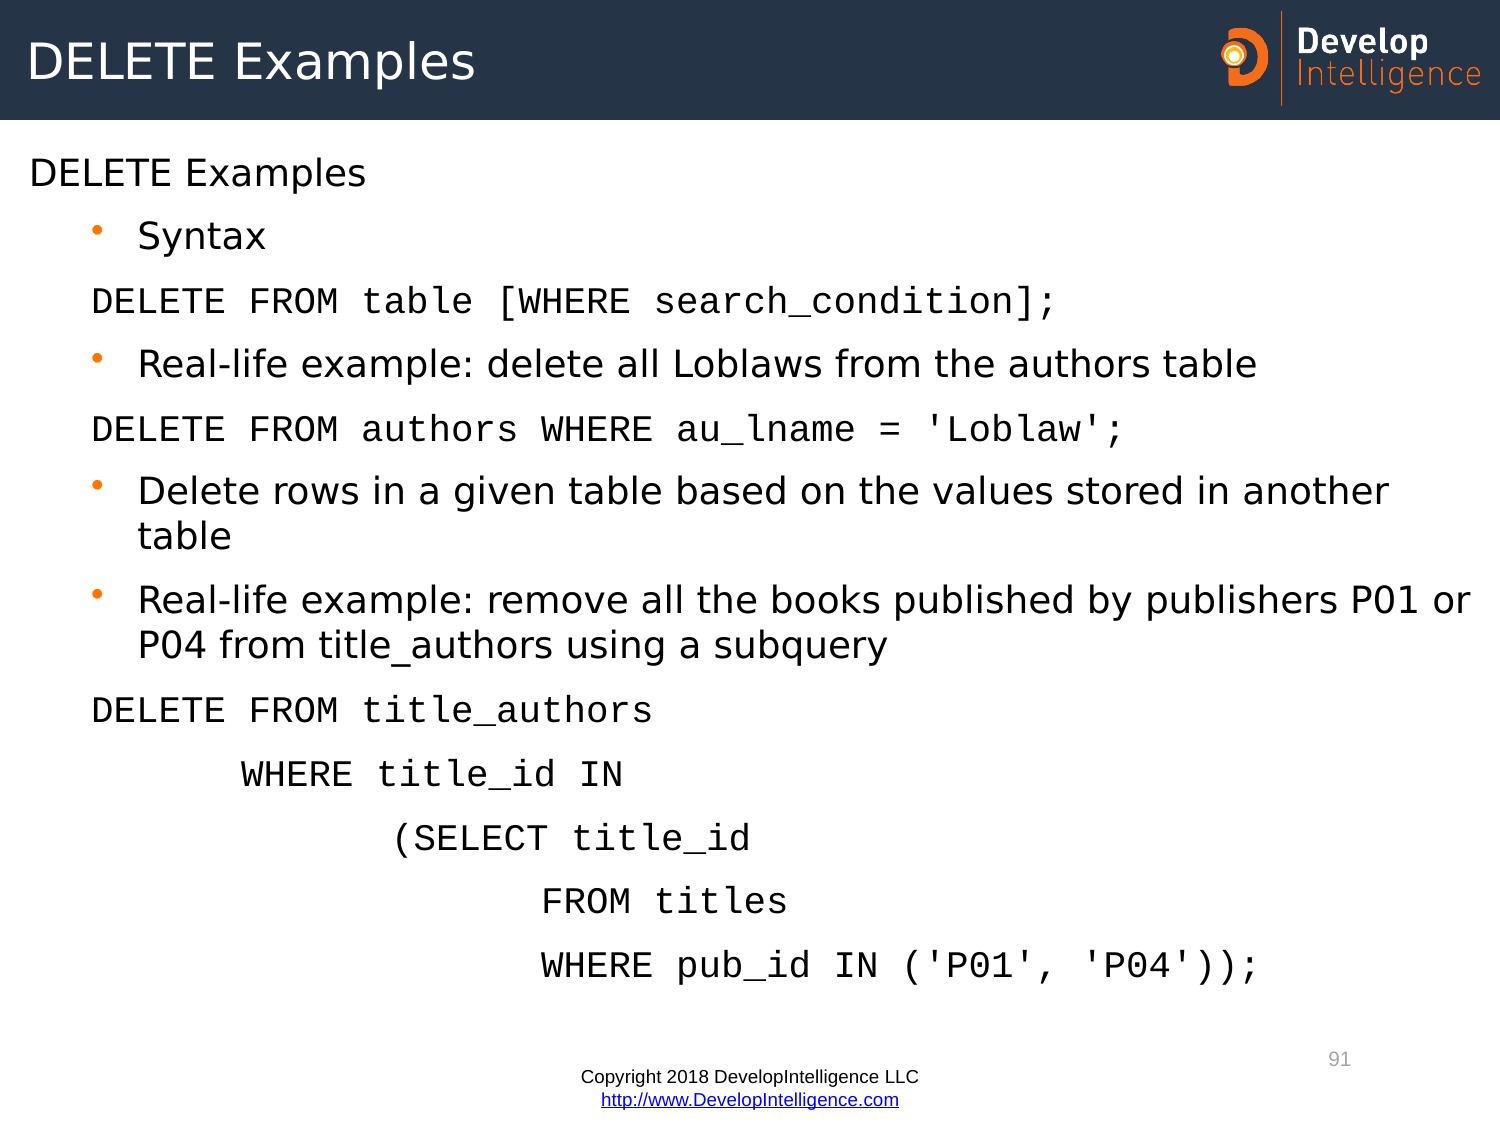

# DELETE Examples
DELETE Examples
Syntax
DELETE FROM table [WHERE search_condition];
Real-life example: delete all Loblaws from the authors table
DELETE FROM authors WHERE au_lname = 'Loblaw';
Delete rows in a given table based on the values stored in another table
Real-life example: remove all the books published by publishers P01 or P04 from title_authors using a subquery
DELETE FROM title_authors
	WHERE title_id IN
		(SELECT title_id
			FROM titles
			WHERE pub_id IN ('P01', 'P04'));

91